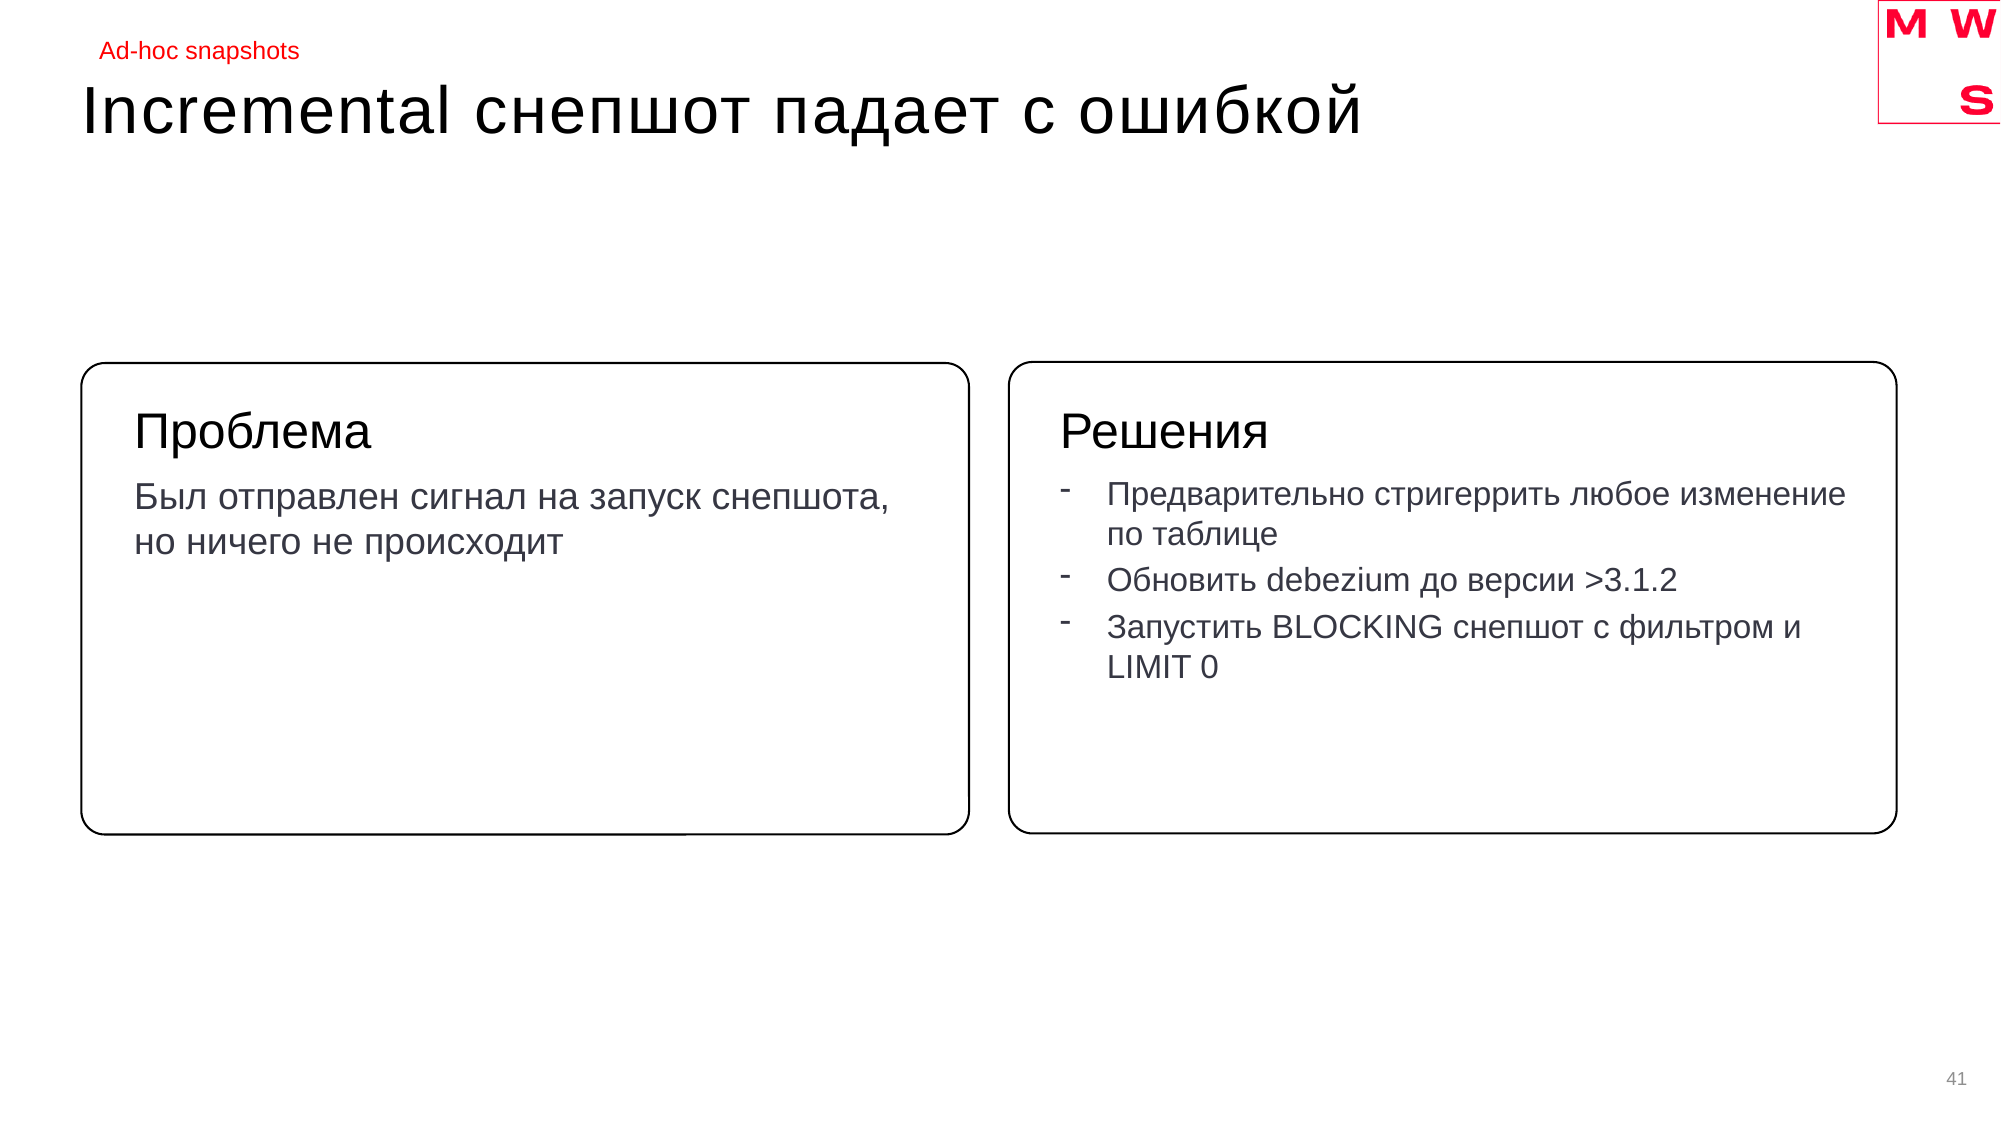

Ad-hoc snapshots
# Incremental снепшот падает с ошибкой

Проблема
Решения
Был отправлен сигнал на запуск снепшота, но ничего не происходит
Предварительно стригеррить любое изменение по таблице
Обновить debezium до версии >3.1.2
Запустить BLOCKING снепшот с фильтром и LIMIT 0
41